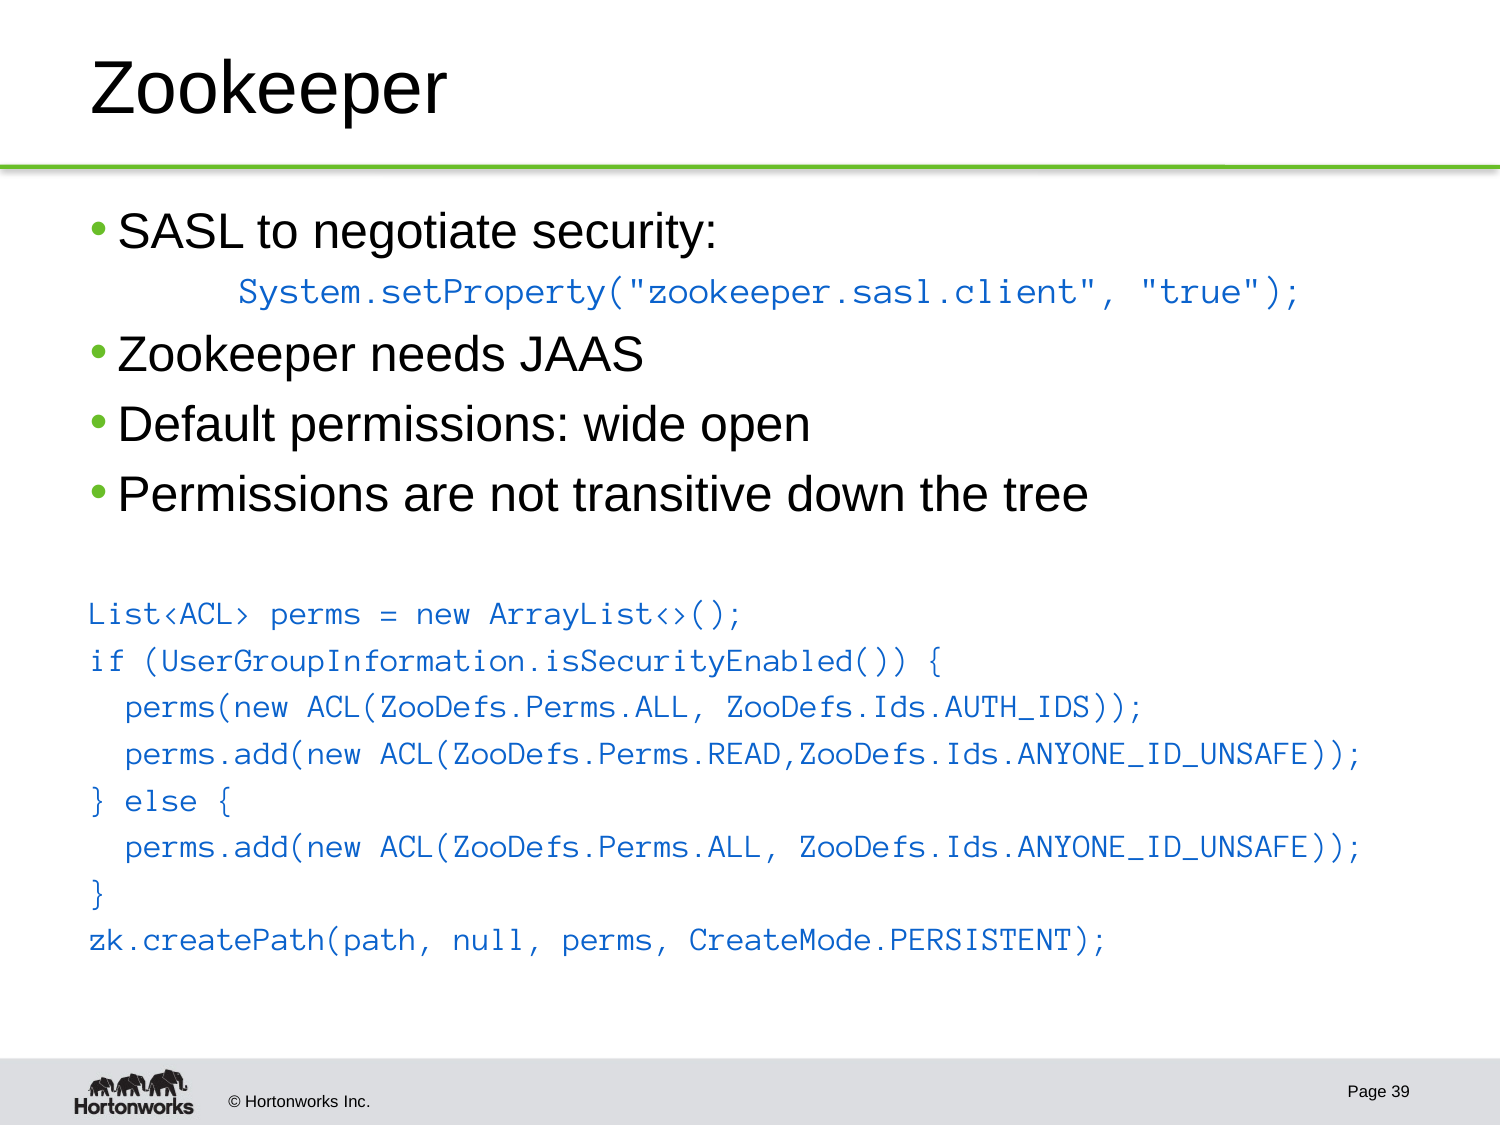

# Zookeeper
SASL to negotiate security:
	System.setProperty("zookeeper.sasl.client", "true");
Zookeeper needs JAAS
Default permissions: wide open
Permissions are not transitive down the tree
List<ACL> perms = new ArrayList<>();
if (UserGroupInformation.isSecurityEnabled()) {
  perms(new ACL(ZooDefs.Perms.ALL, ZooDefs.Ids.AUTH_IDS));
  perms.add(new ACL(ZooDefs.Perms.READ,ZooDefs.Ids.ANYONE_ID_UNSAFE));
} else {
  perms.add(new ACL(ZooDefs.Perms.ALL, ZooDefs.Ids.ANYONE_ID_UNSAFE));
}
zk.createPath(path, null, perms, CreateMode.PERSISTENT);

Page 39